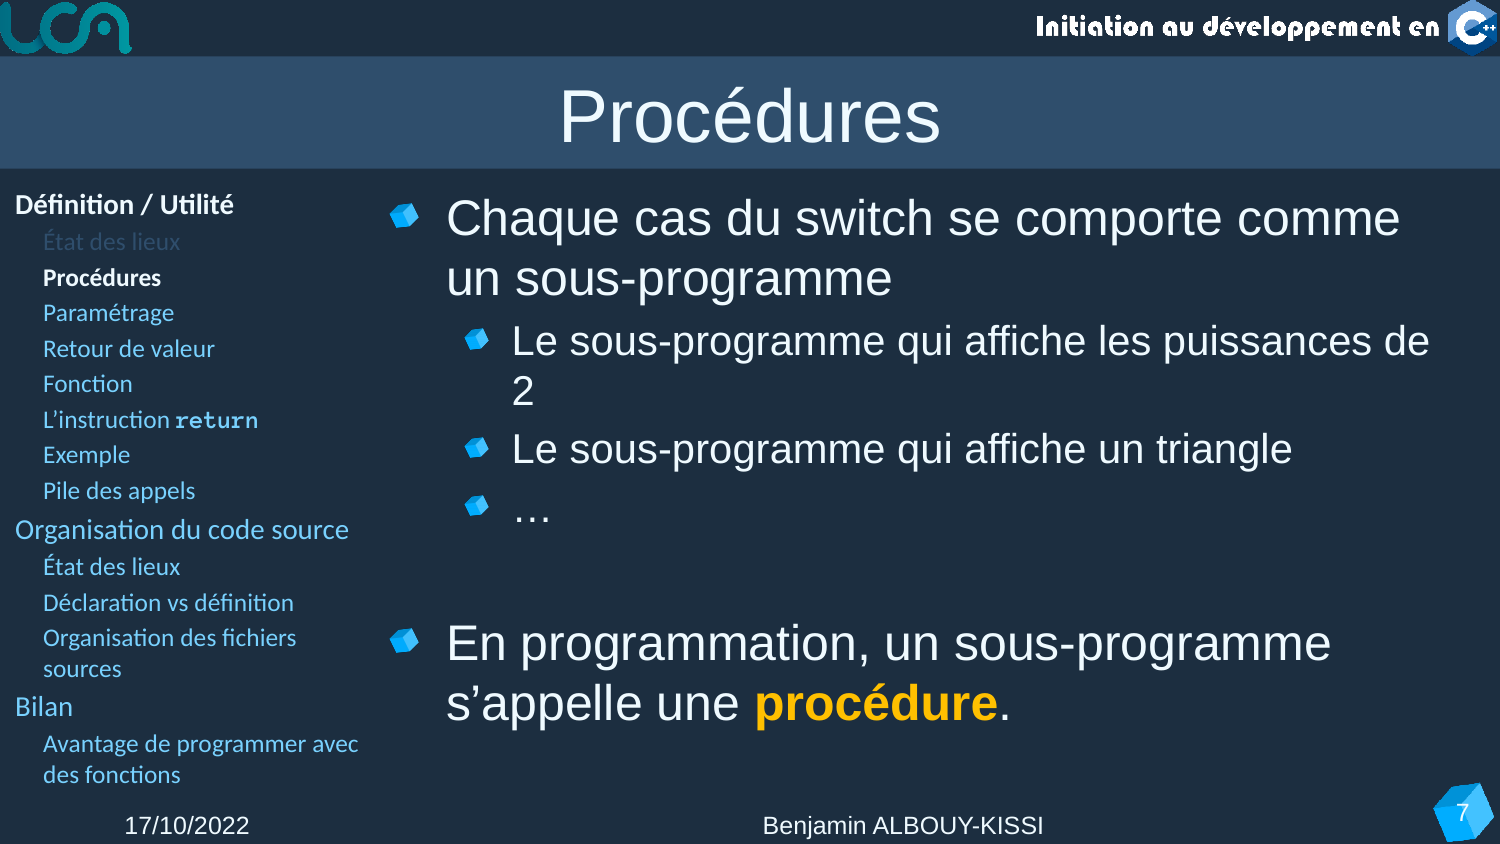

# Procédures
Définition / Utilité
État des lieux
Procédures
Paramétrage
Retour de valeur
Fonction
L’instruction return
Exemple
Pile des appels
Organisation du code source
État des lieux
Déclaration vs définition
Organisation des fichiers sources
Bilan
Avantage de programmer avec des fonctions
Chaque cas du switch se comporte comme un sous-programme
Le sous-programme qui affiche les puissances de 2
Le sous-programme qui affiche un triangle
…

En programmation, un sous-programme s’appelle une procédure.

7
17/10/2022
Benjamin ALBOUY-KISSI